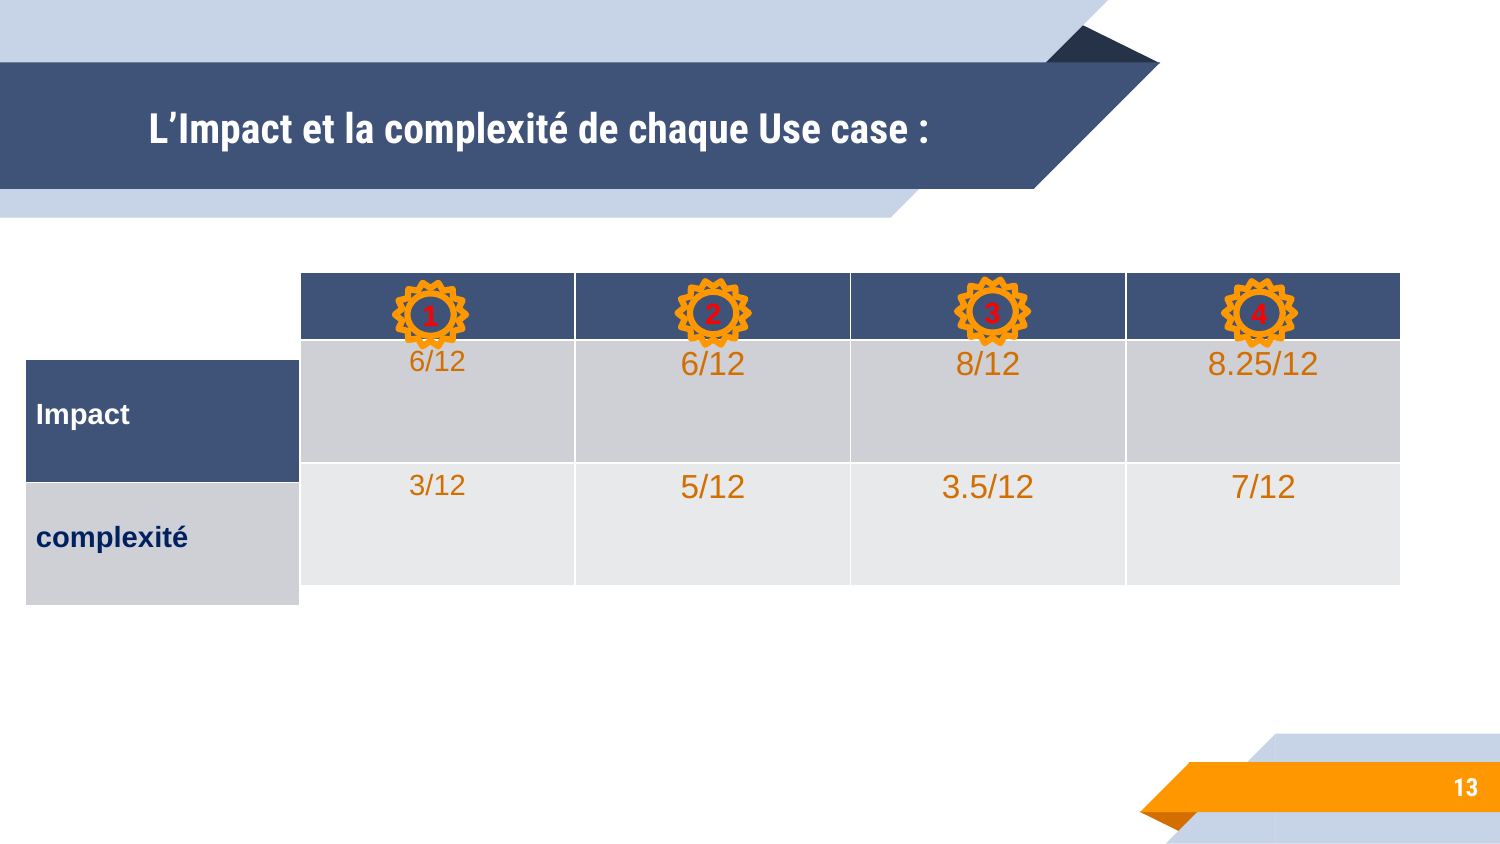

# L’Impact et la complexité de chaque Use case :
|  |  |  |  |
| --- | --- | --- | --- |
| 6/12 | 6/12 | 8/12 | 8.25/12 |
| 3/12 | 5/12 | 3.5/12 | 7/12 |

3

2

4

1
| Impact |
| --- |
| complexité |
13